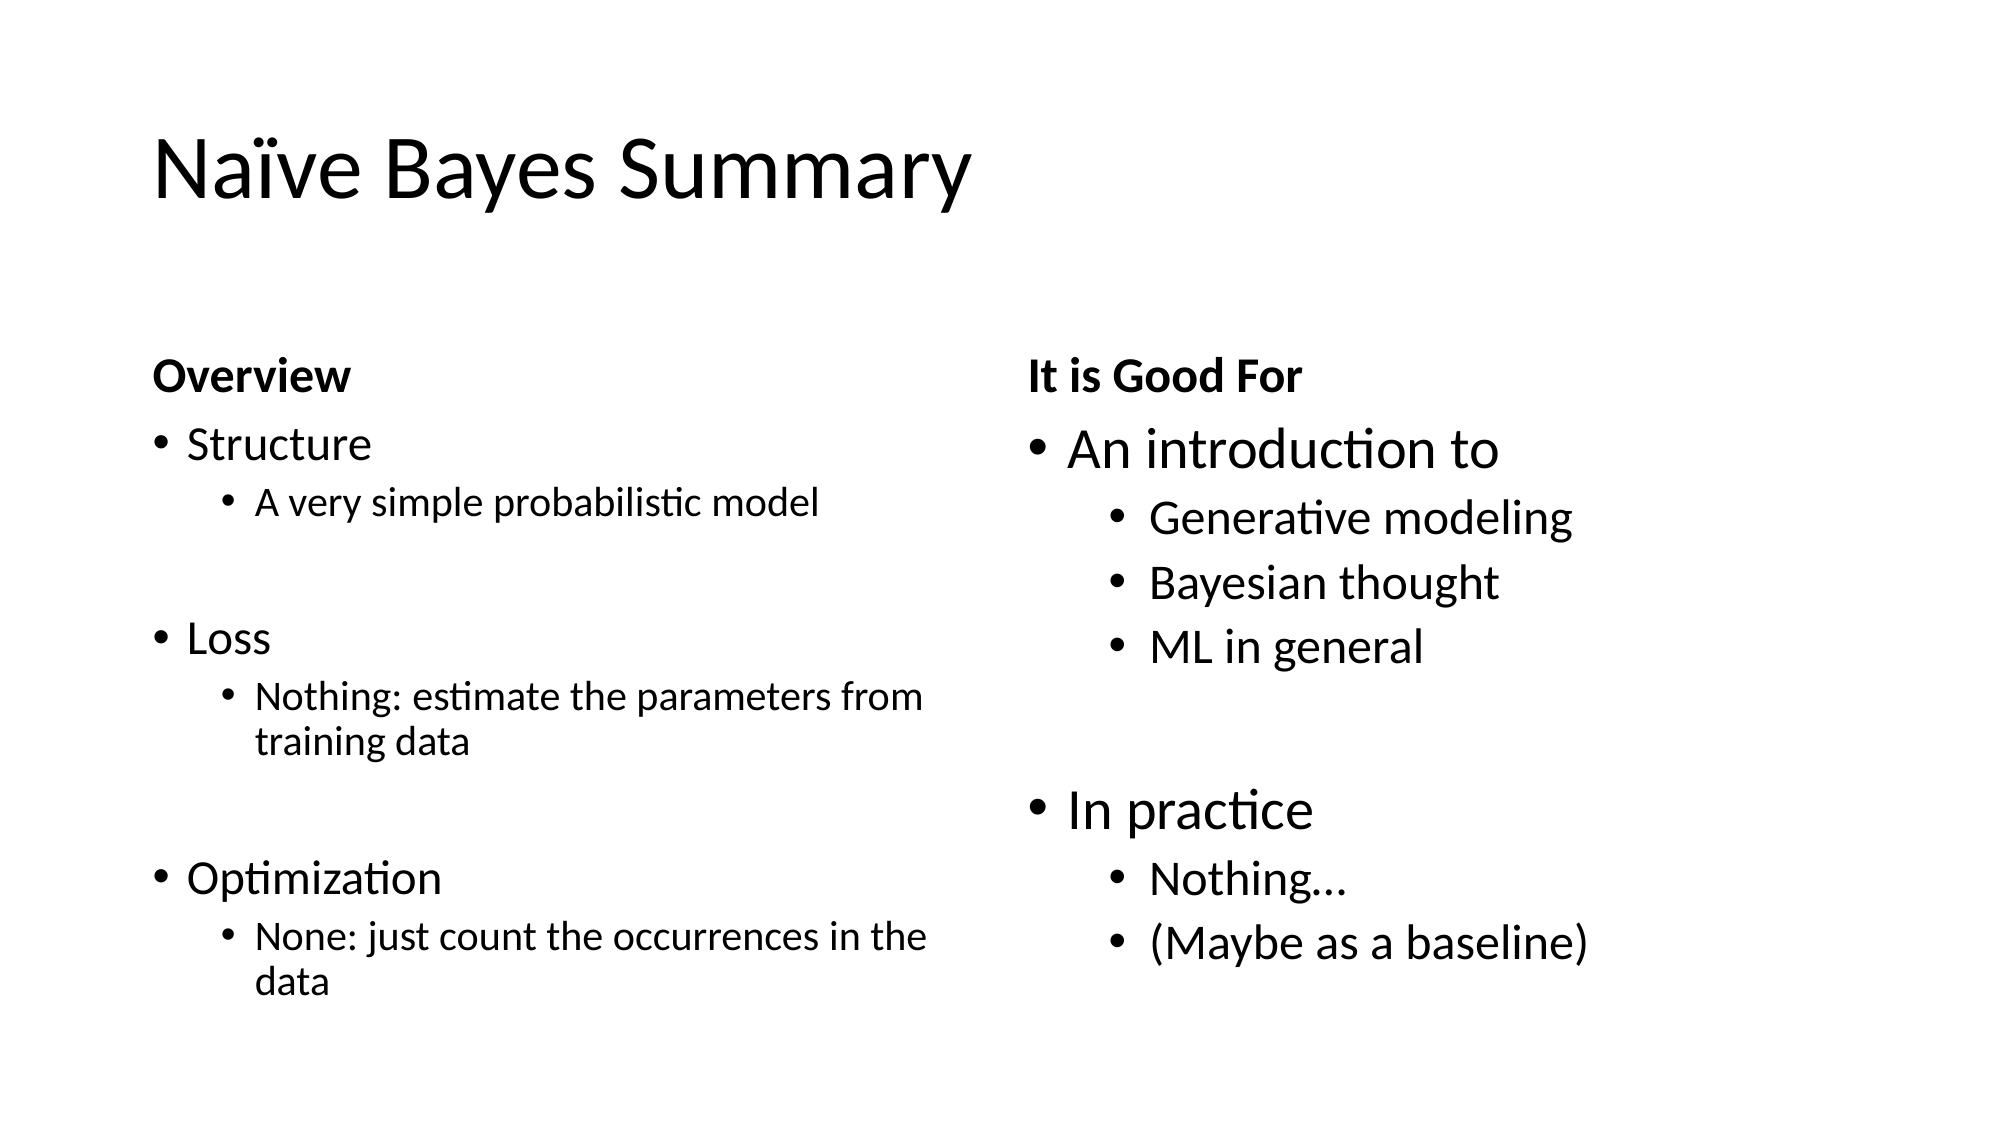

# Naïve Bayes Summary
Overview
It is Good For
Structure
A very simple probabilistic model

Loss
Nothing: estimate the parameters from training data

Optimization
None: just count the occurrences in the data

An introduction to
Generative modeling
Bayesian thought
ML in general

In practice
Nothing…
(Maybe as a baseline)